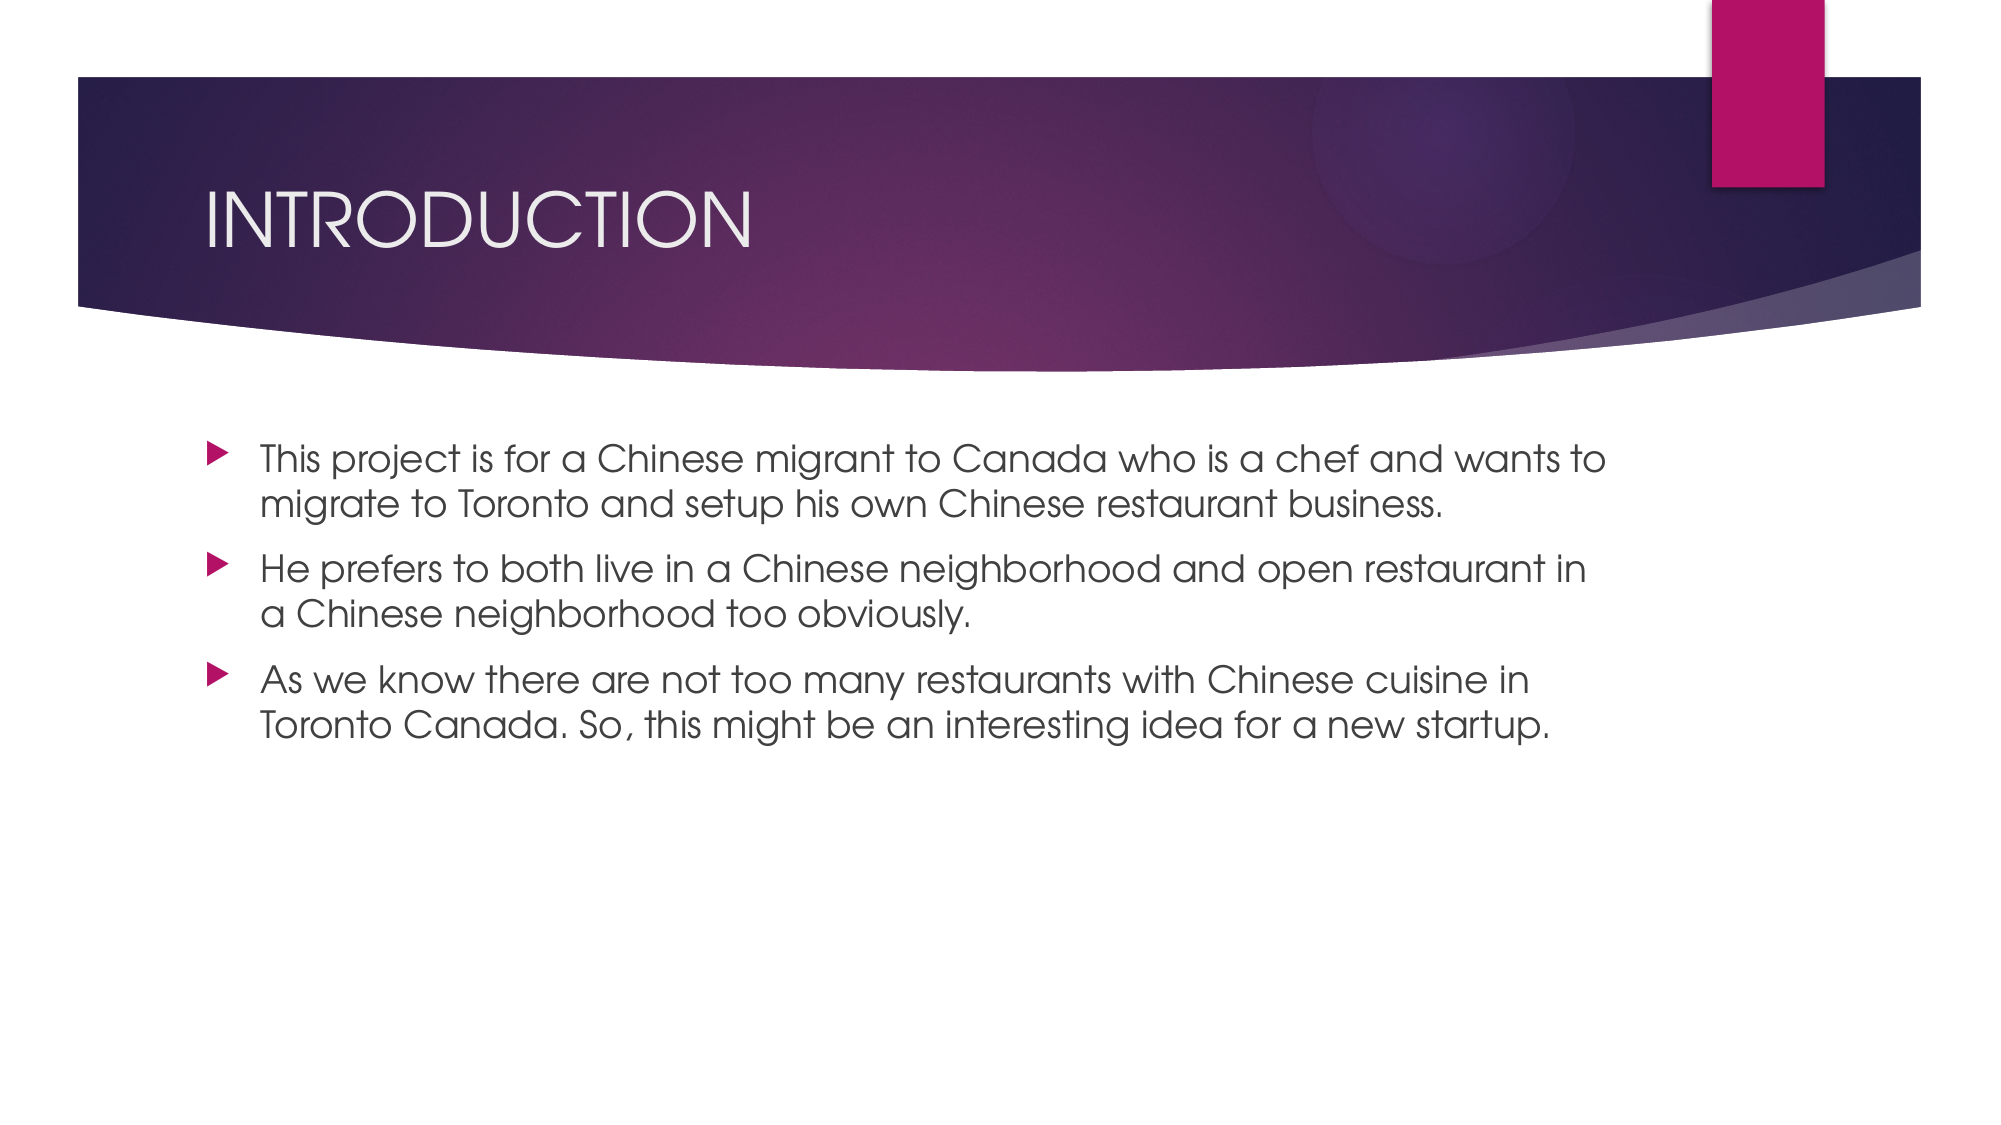

# INTRODUCTION
This project is for a Chinese migrant to Canada who is a chef and wants to migrate to Toronto and setup his own Chinese restaurant business.
He prefers to both live in a Chinese neighborhood and open restaurant in a Chinese neighborhood too obviously.
As we know there are not too many restaurants with Chinese cuisine in Toronto Canada. So, this might be an interesting idea for a new startup.